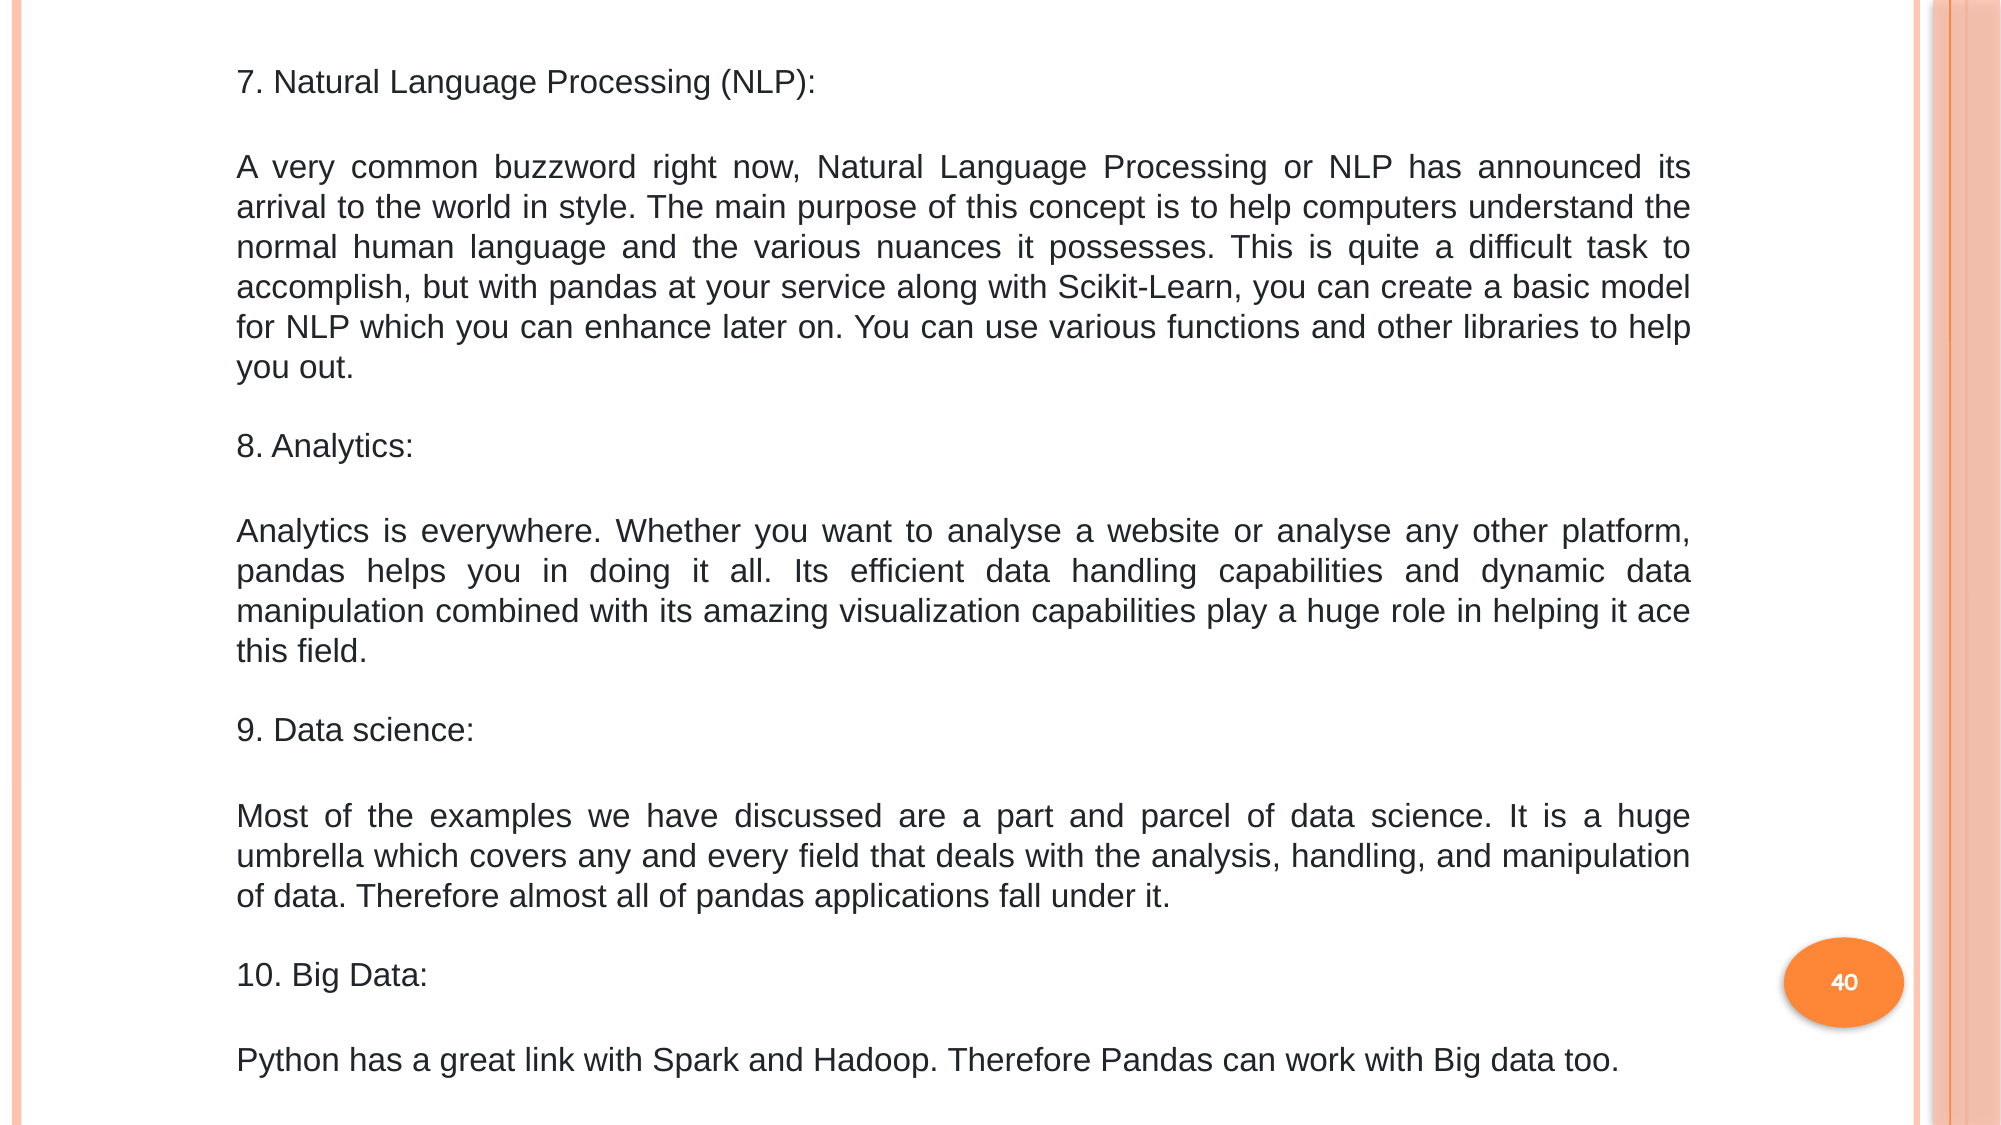

7. Natural Language Processing (NLP):
A very common buzzword right now, Natural Language Processing or NLP has announced its arrival to the world in style. The main purpose of this concept is to help computers understand the normal human language and the various nuances it possesses. This is quite a difficult task to accomplish, but with pandas at your service along with Scikit-Learn, you can create a basic model for NLP which you can enhance later on. You can use various functions and other libraries to help you out.
8. Analytics:
Analytics is everywhere. Whether you want to analyse a website or analyse any other platform, pandas helps you in doing it all. Its efficient data handling capabilities and dynamic data manipulation combined with its amazing visualization capabilities play a huge role in helping it ace this field.
9. Data science:
Most of the examples we have discussed are a part and parcel of data science. It is a huge umbrella which covers any and every field that deals with the analysis, handling, and manipulation of data. Therefore almost all of pandas applications fall under it.
10. Big Data:
Python has a great link with Spark and Hadoop. Therefore Pandas can work with Big data too.

40